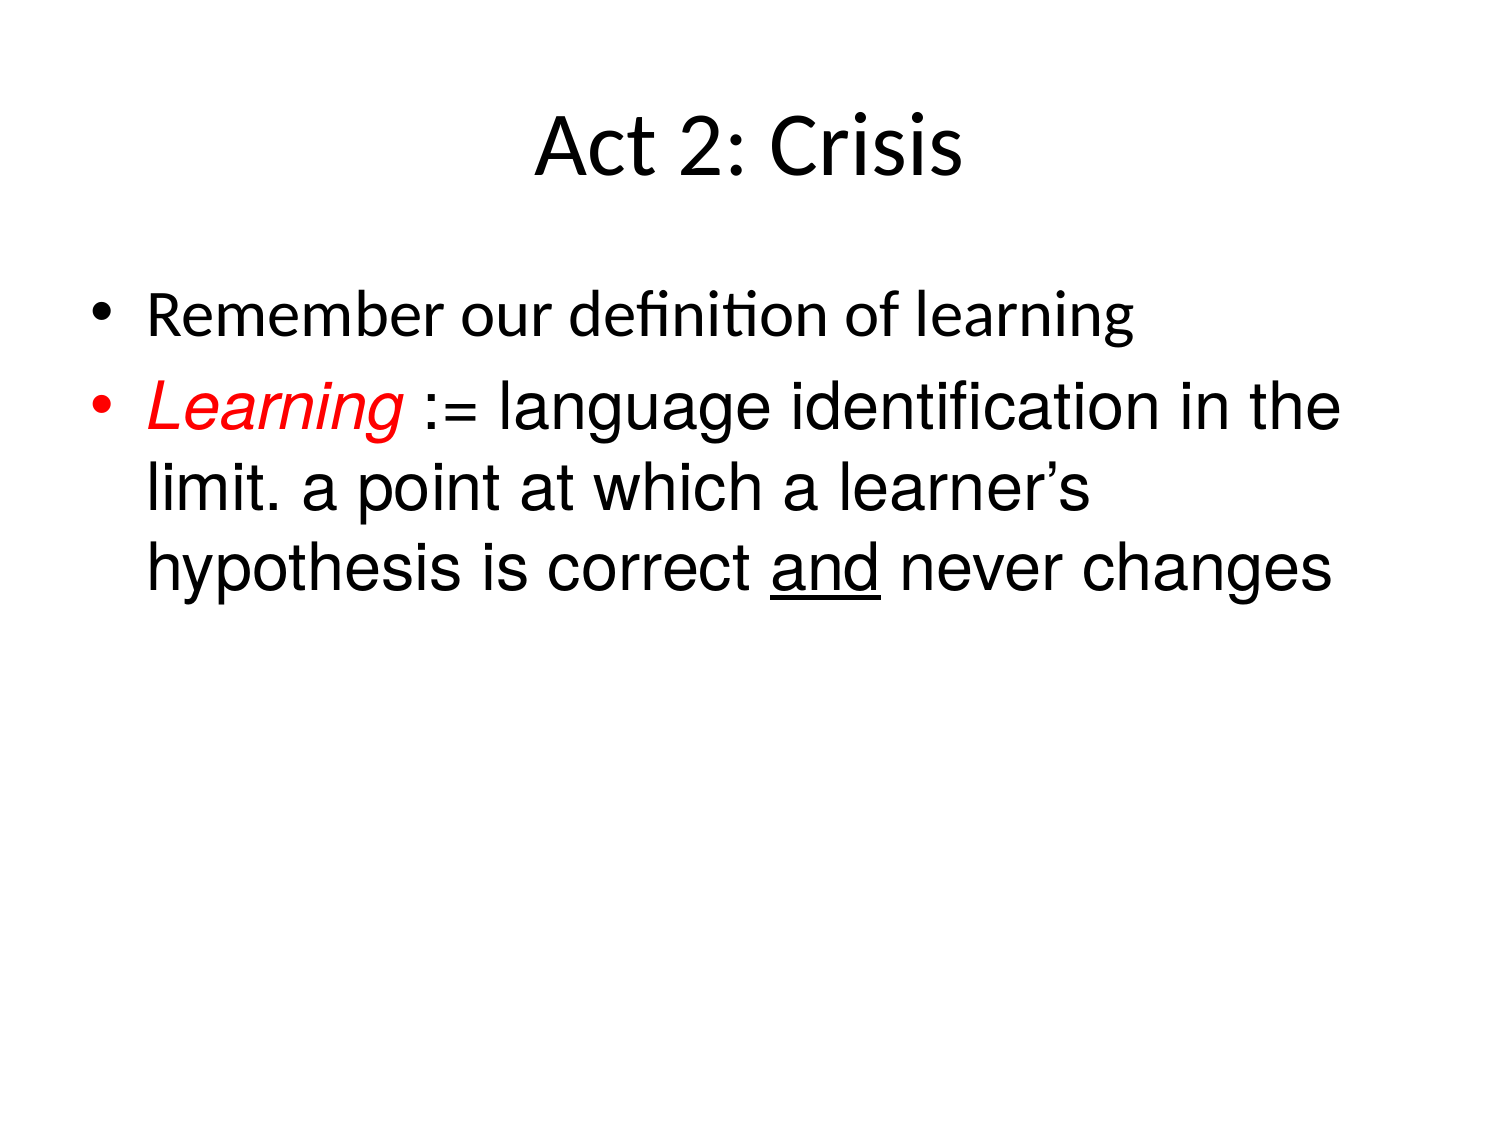

# Act 2: Crisis
Remember our definition of learning
Learning := language identification in the limit. a point at which a learner’s hypothesis is correct and never changes